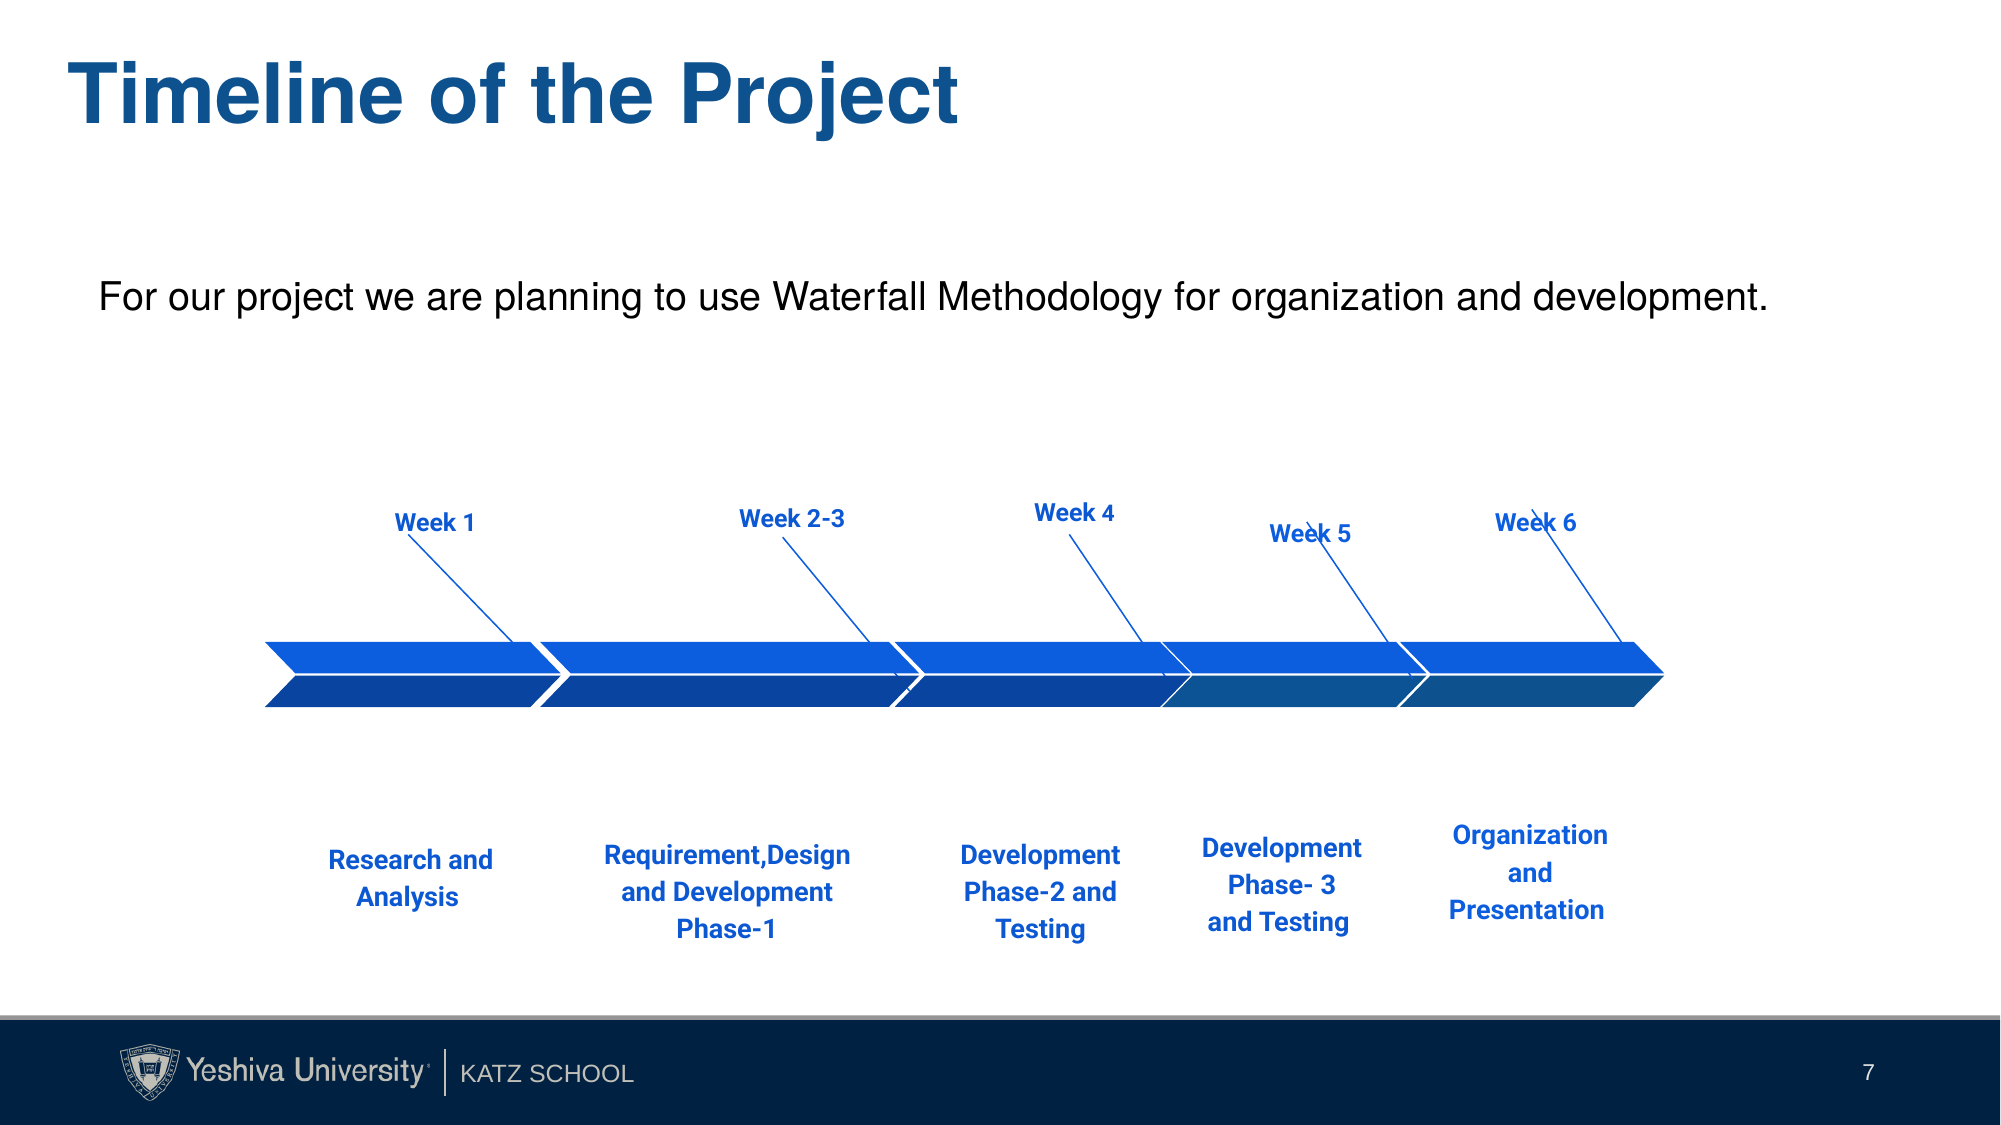

# Timeline of the Project
For our project we are planning to use Waterfall Methodology for organization and development.

Week 4

Development Phase-2 and Testing
Week 5

Development Phase- 3
and Testing
Week 2-3

Requirement,Design and Development Phase-1
Week 1

Research and Analysis
Week 6

Organization and Presentation
7